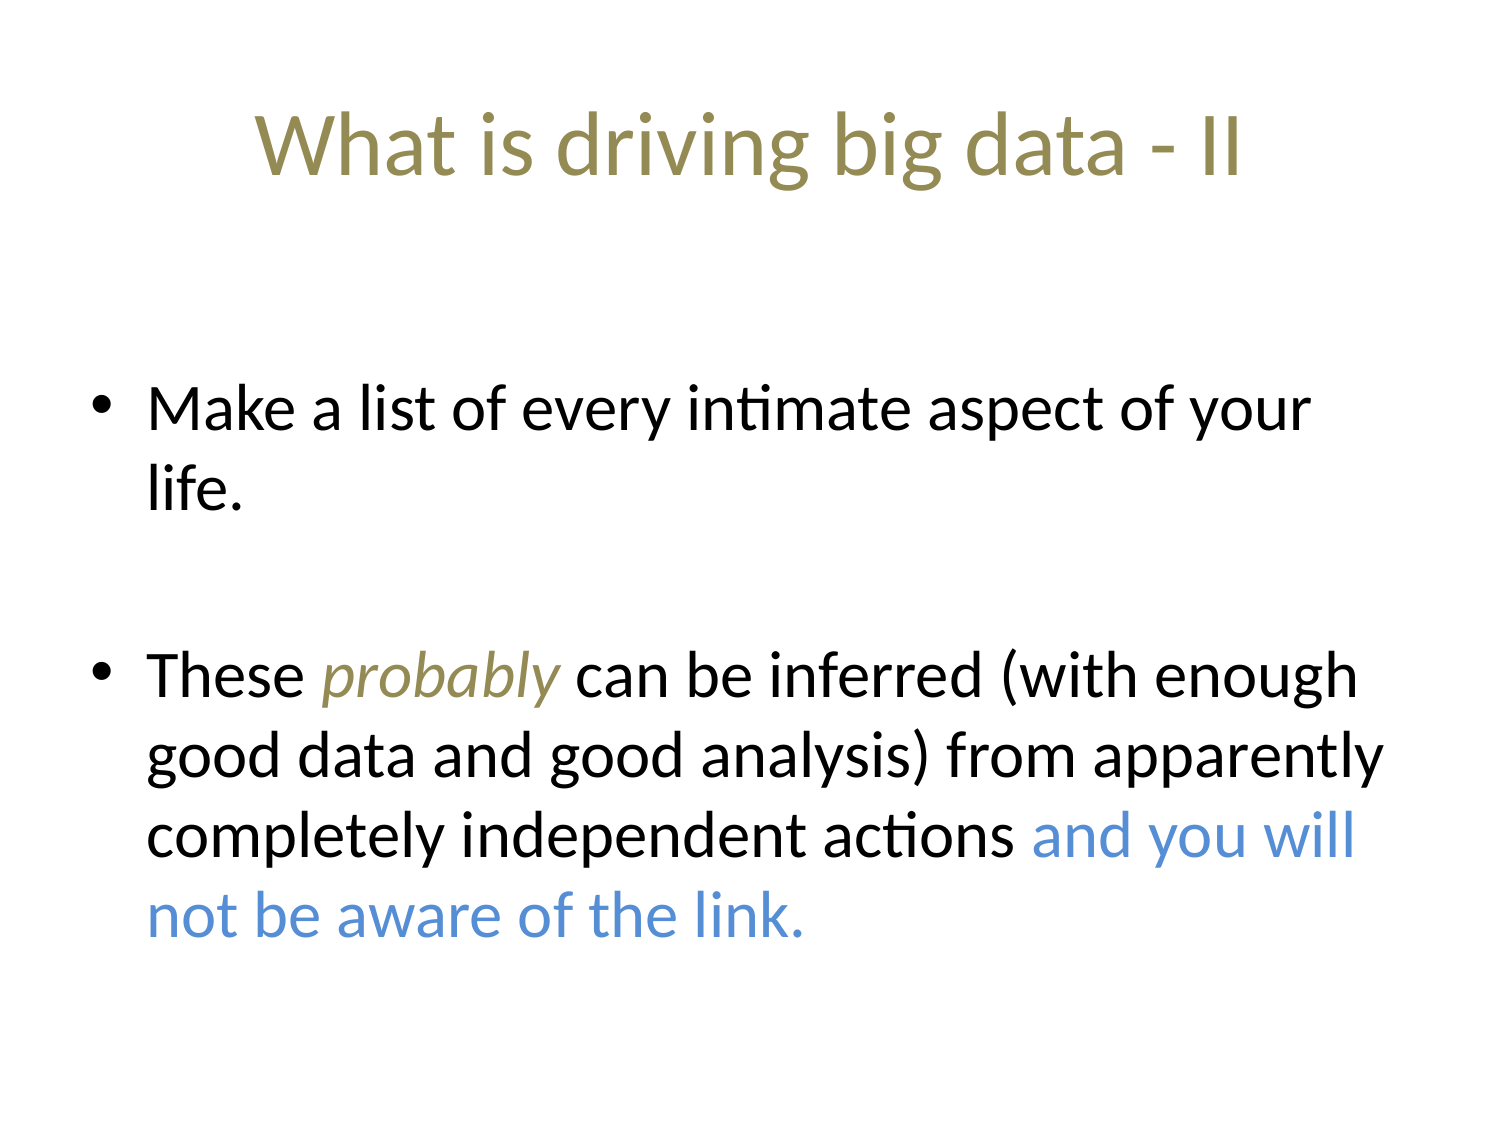

# What is driving big data - II

Make a list of every intimate aspect of your life.

These probably can be inferred (with enough good data and good analysis) from apparently completely independent actions and you will not be aware of the link.